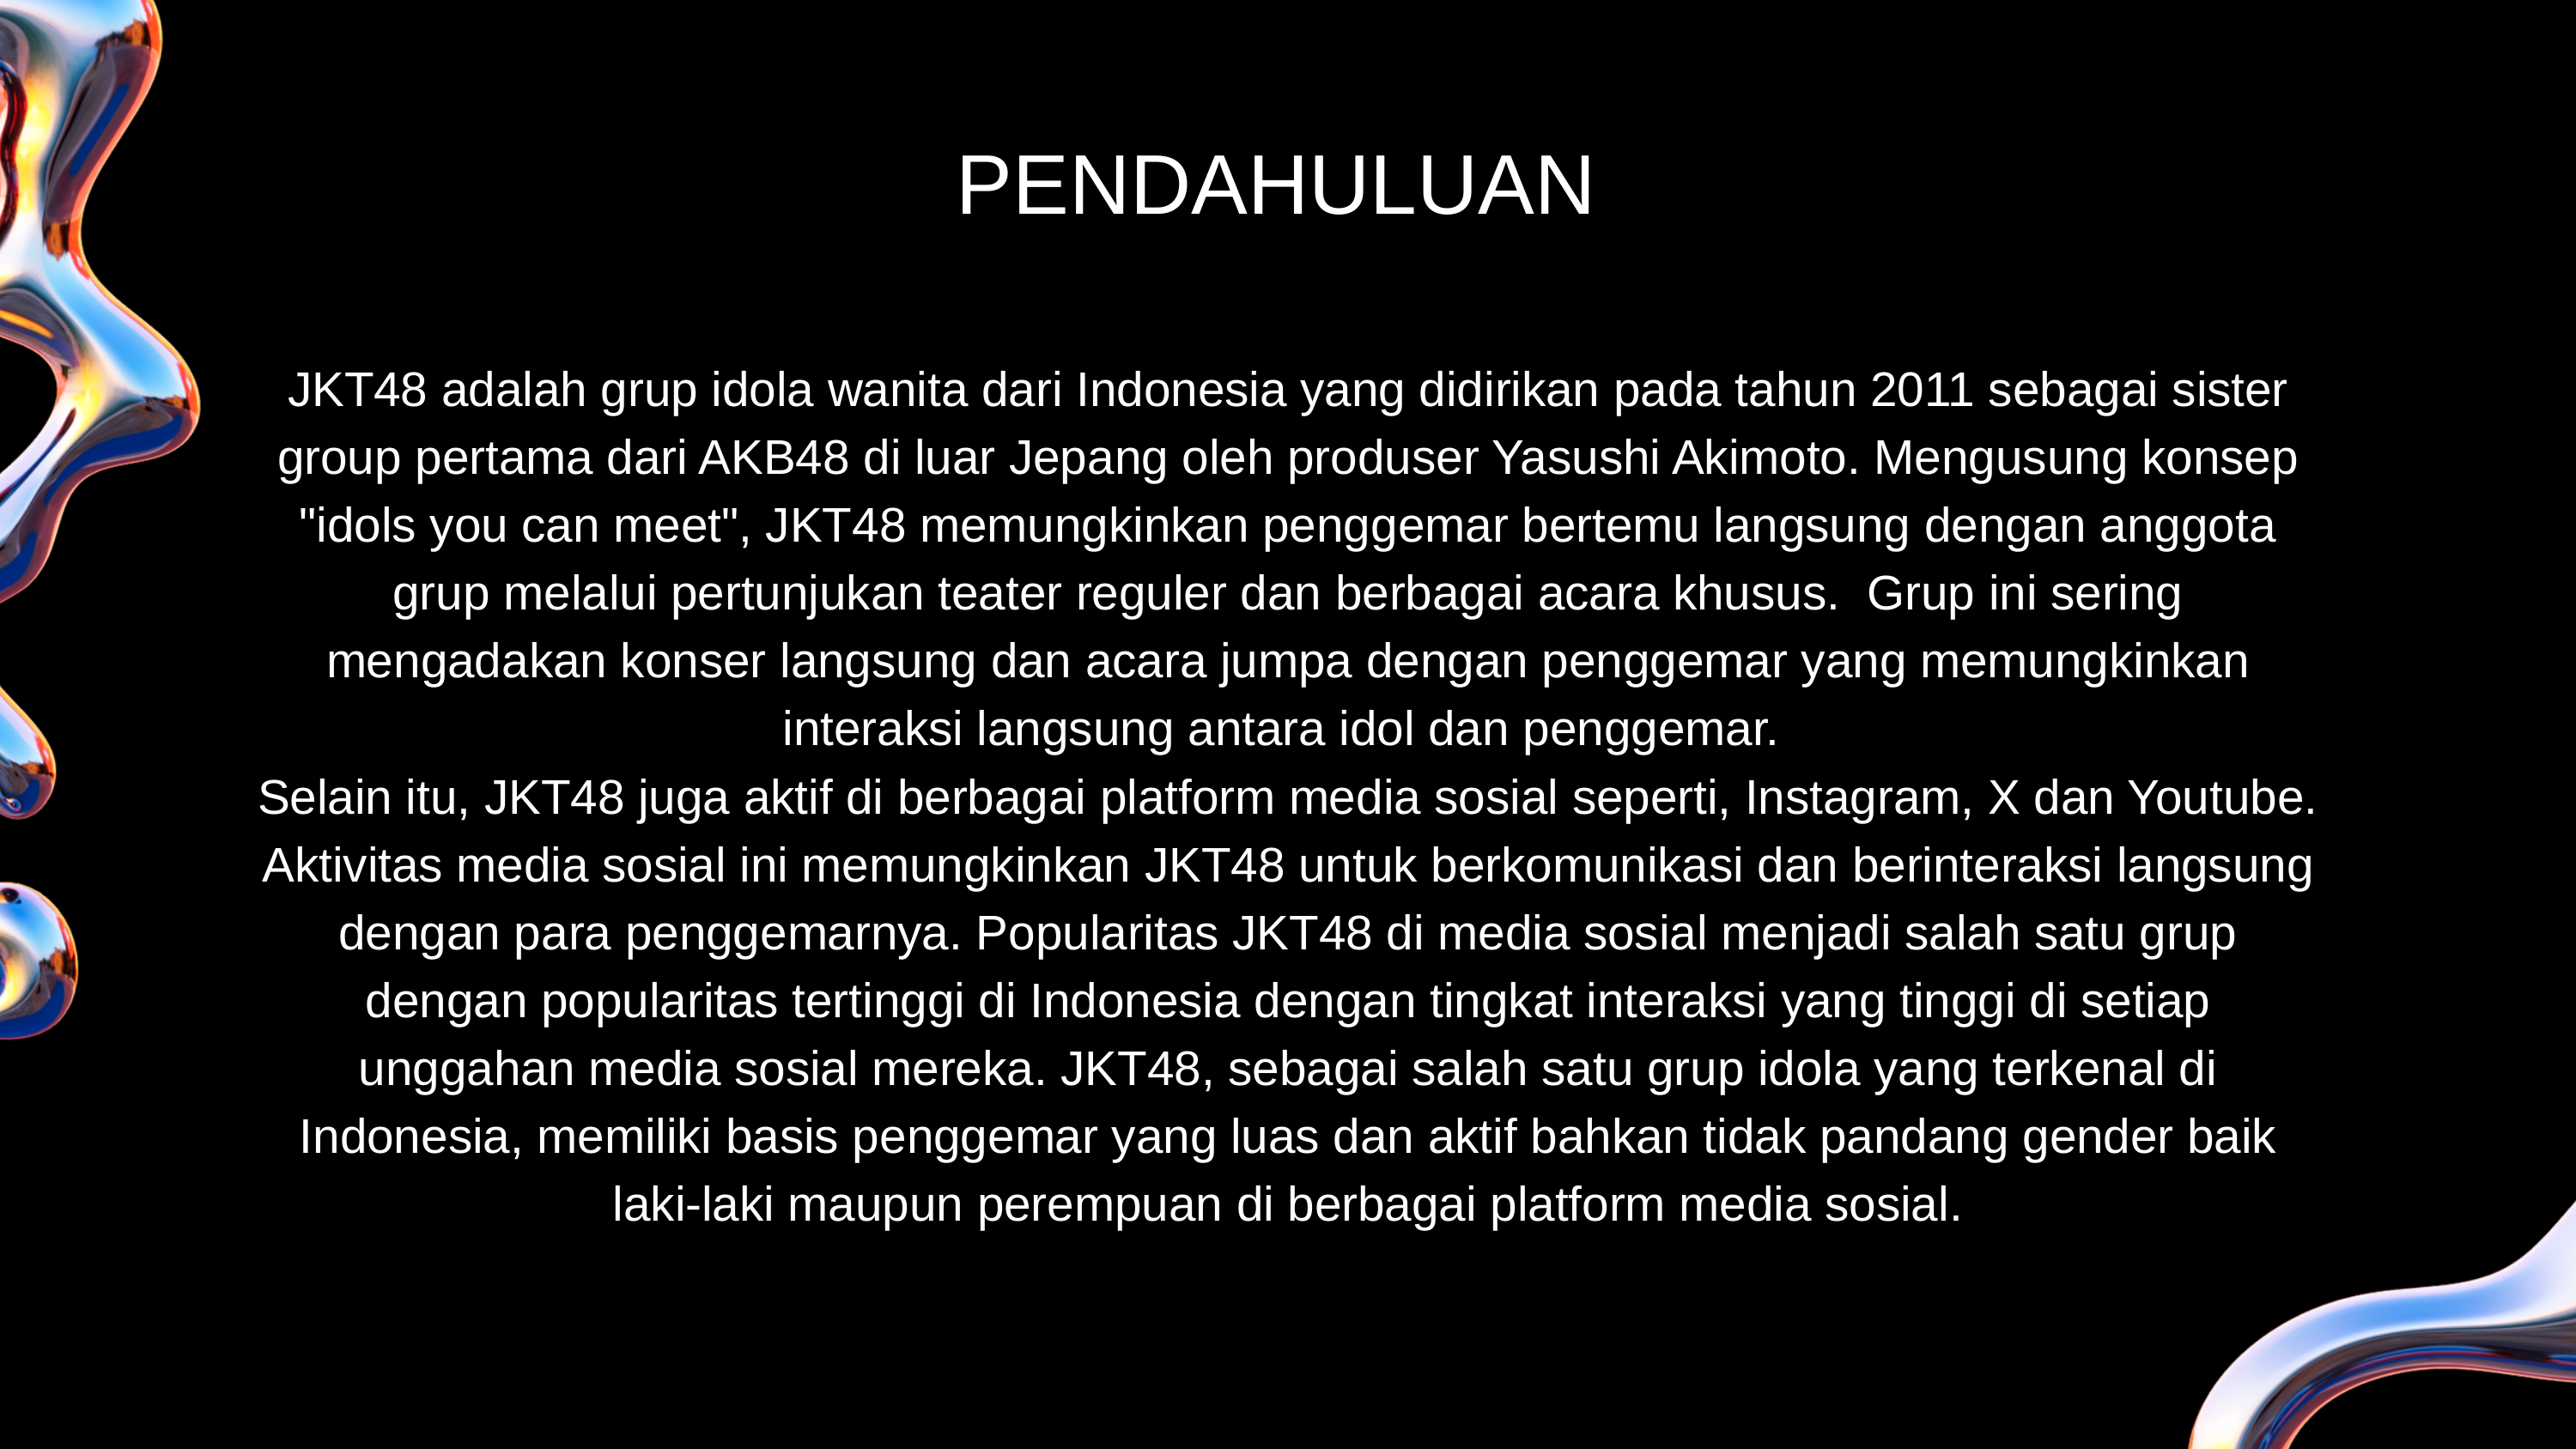

PENDAHULUAN
JKT48 adalah grup idola wanita dari Indonesia yang didirikan pada tahun 2011 sebagai sister group pertama dari AKB48 di luar Jepang oleh produser Yasushi Akimoto. Mengusung konsep "idols you can meet", JKT48 memungkinkan penggemar bertemu langsung dengan anggota grup melalui pertunjukan teater reguler dan berbagai acara khusus.  Grup ini sering mengadakan konser langsung dan acara jumpa dengan penggemar yang memungkinkan interaksi langsung antara idol dan penggemar.
Selain itu, JKT48 juga aktif di berbagai platform media sosial seperti, Instagram, X dan Youtube. Aktivitas media sosial ini memungkinkan JKT48 untuk berkomunikasi dan berinteraksi langsung dengan para penggemarnya. Popularitas JKT48 di media sosial menjadi salah satu grup dengan popularitas tertinggi di Indonesia dengan tingkat interaksi yang tinggi di setiap unggahan media sosial mereka. JKT48, sebagai salah satu grup idola yang terkenal di Indonesia, memiliki basis penggemar yang luas dan aktif bahkan tidak pandang gender baik laki-laki maupun perempuan di berbagai platform media sosial.